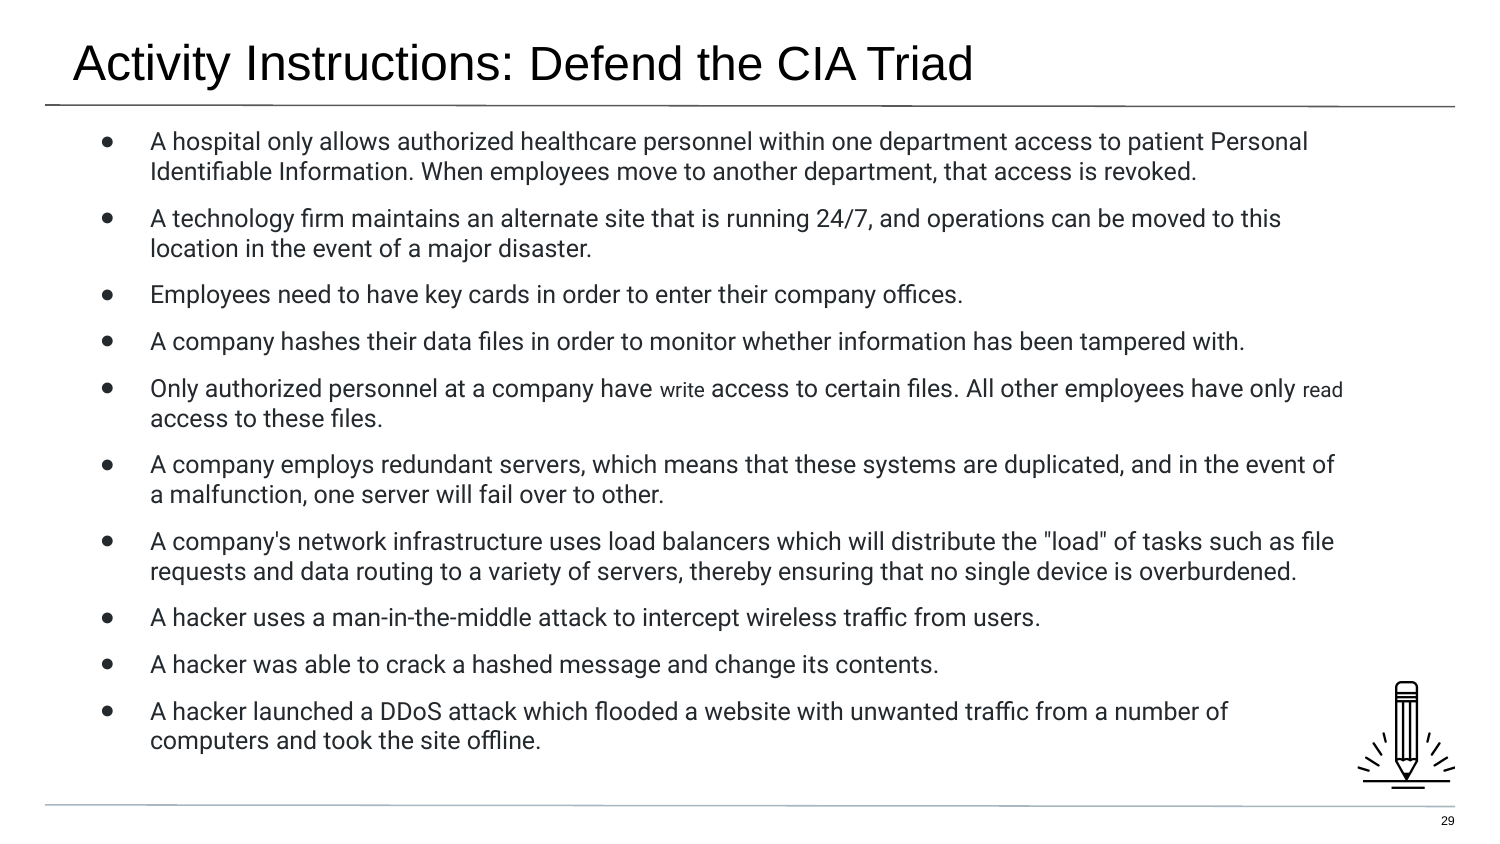

# Activity Instructions: Defend the CIA Triad
A hospital only allows authorized healthcare personnel within one department access to patient Personal Identifiable Information. When employees move to another department, that access is revoked.
A technology firm maintains an alternate site that is running 24/7, and operations can be moved to this location in the event of a major disaster.
Employees need to have key cards in order to enter their company offices.
A company hashes their data files in order to monitor whether information has been tampered with.
Only authorized personnel at a company have write access to certain files. All other employees have only read access to these files.
A company employs redundant servers, which means that these systems are duplicated, and in the event of a malfunction, one server will fail over to other.
A company's network infrastructure uses load balancers which will distribute the "load" of tasks such as file requests and data routing to a variety of servers, thereby ensuring that no single device is overburdened.
A hacker uses a man-in-the-middle attack to intercept wireless traffic from users.
A hacker was able to crack a hashed message and change its contents.
A hacker launched a DDoS attack which flooded a website with unwanted traffic from a number of computers and took the site offline.

29